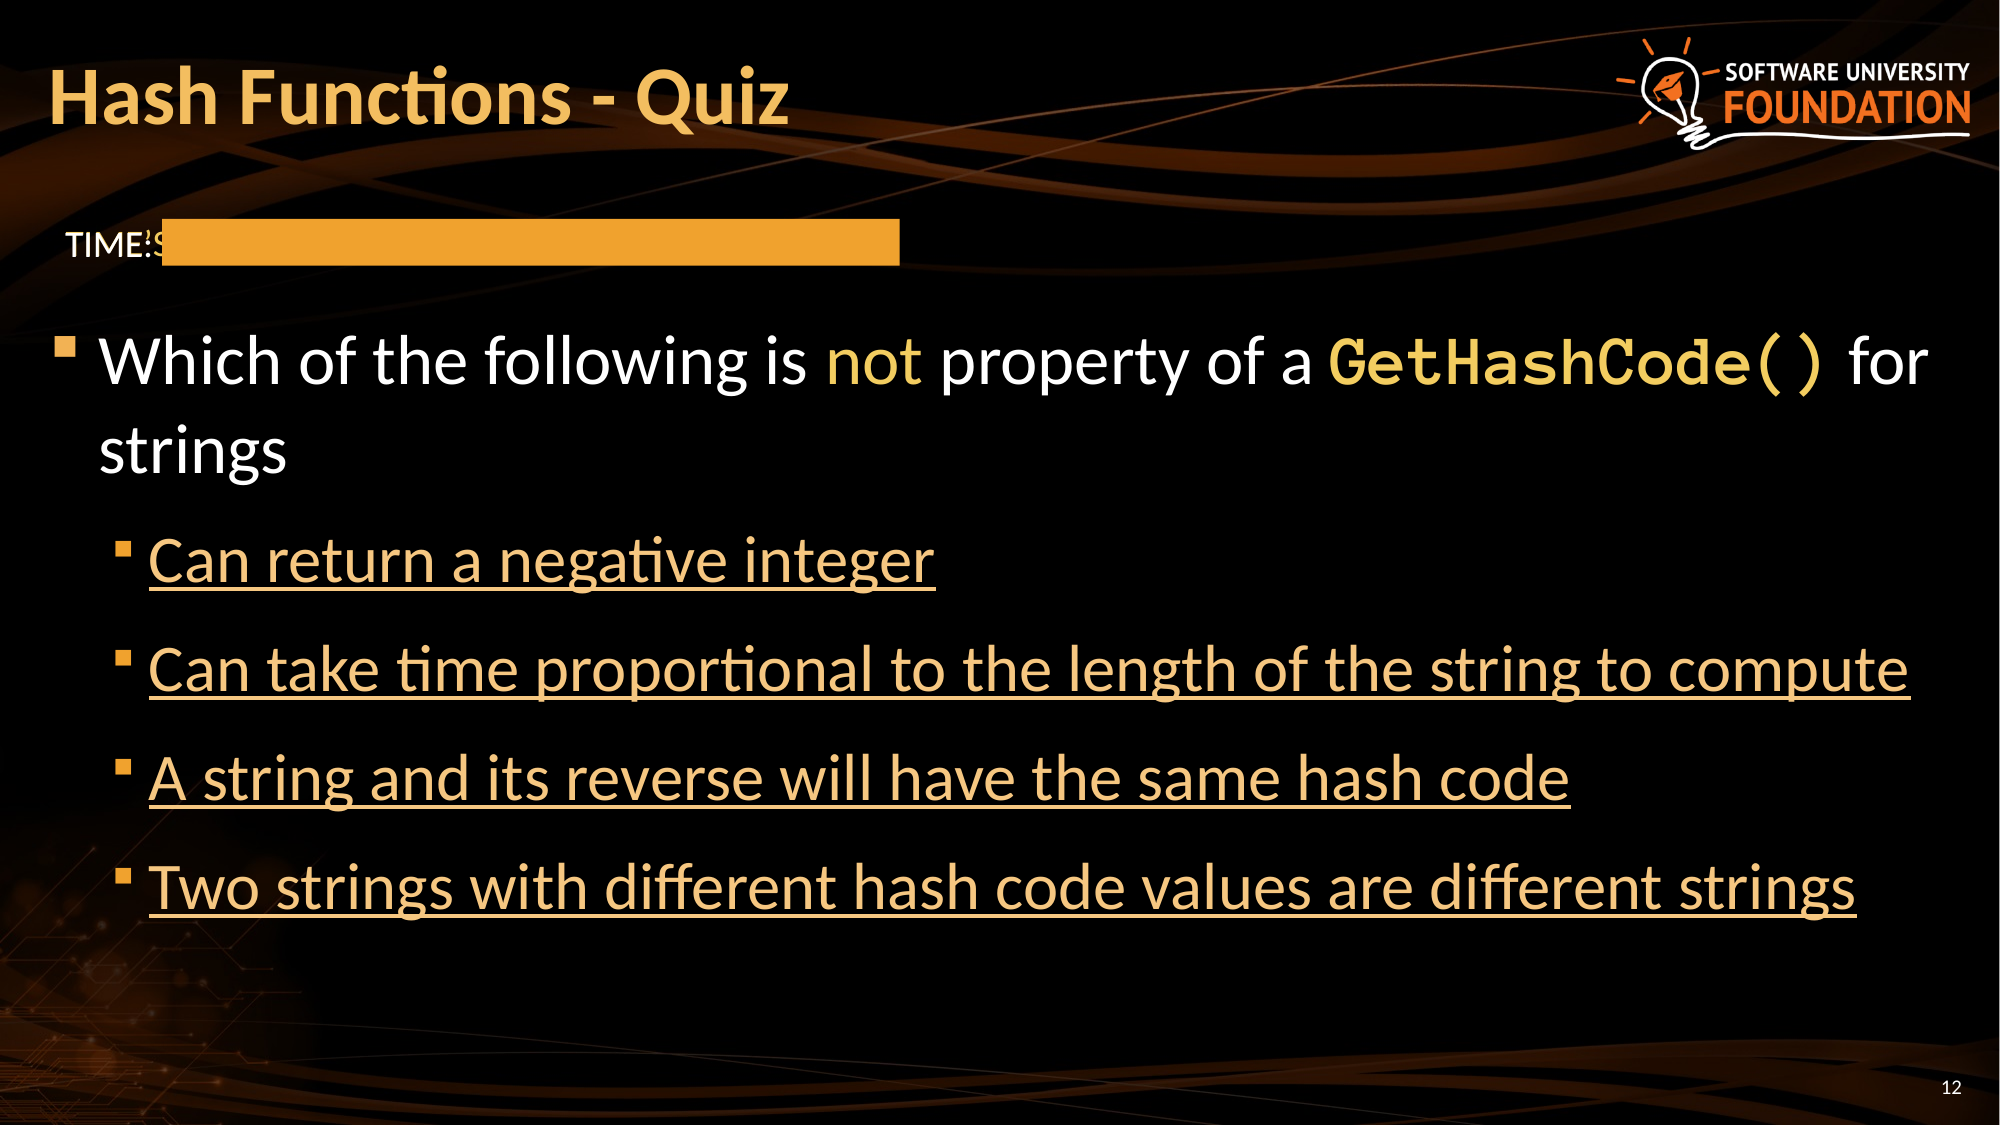

# Hash Functions - Quiz
TIME’S UP!
TIME:
Which of the following is not property of a GetHashCode() for strings
Can return a negative integer
Can take time proportional to the length of the string to compute
A string and its reverse will have the same hash code
Two strings with different hash code values are different strings
12